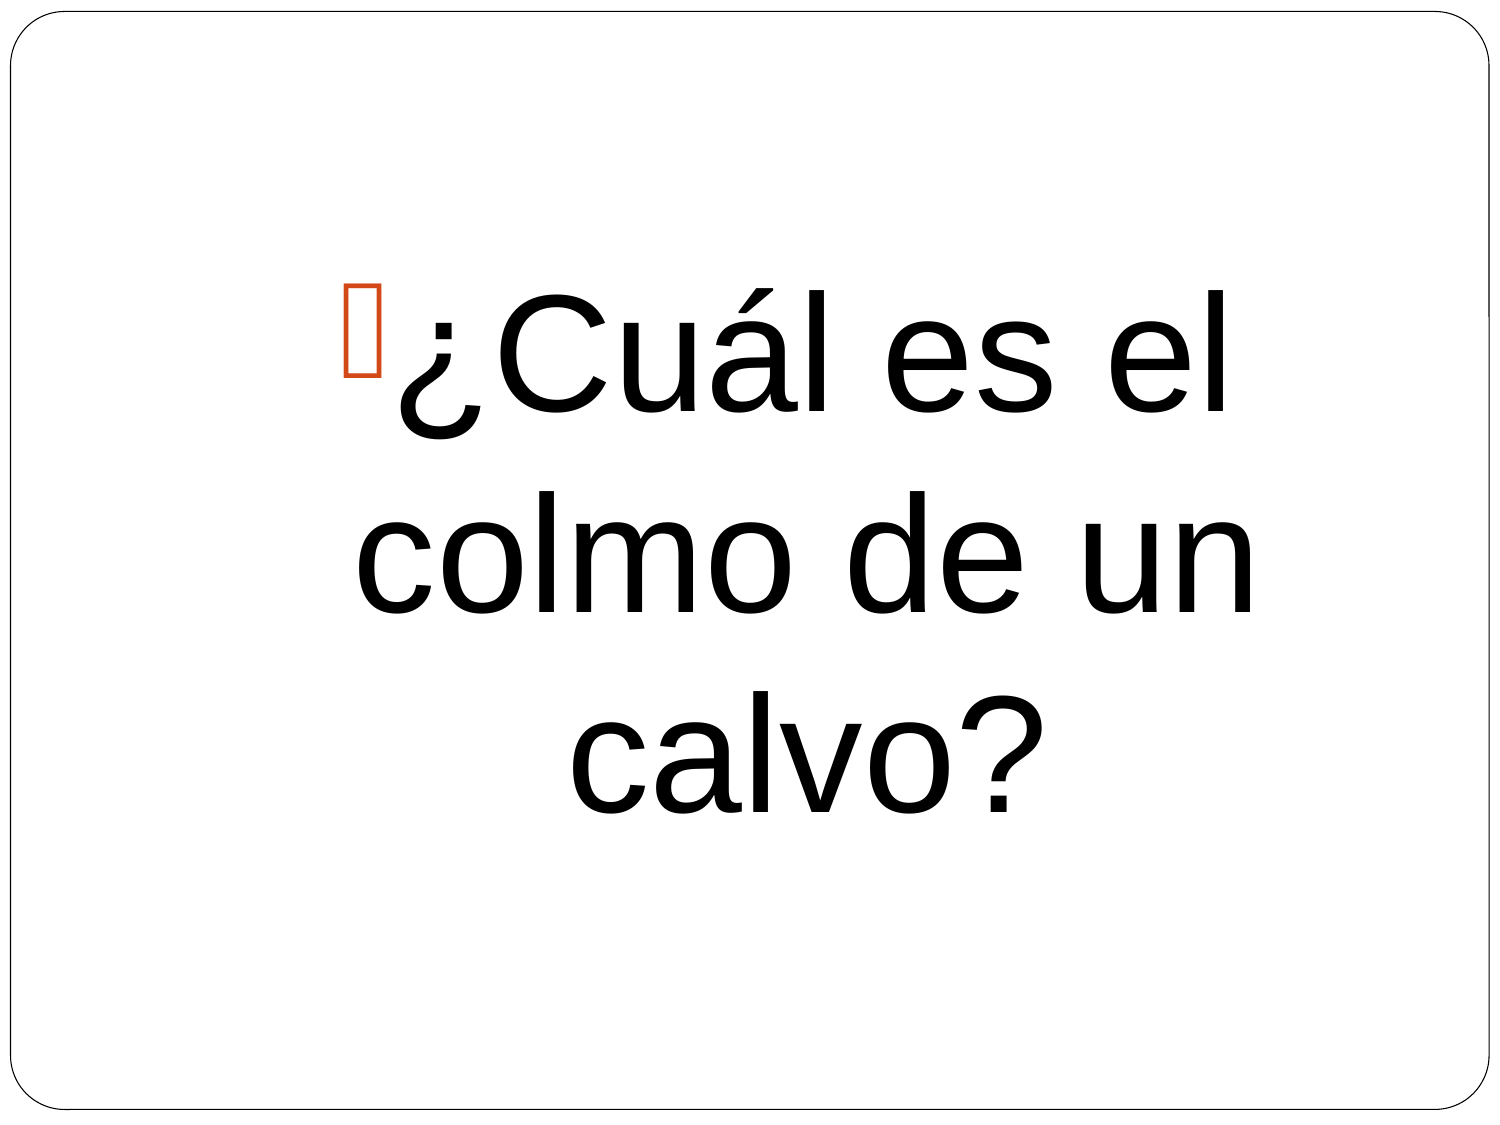

#
¿Cuál es el colmo de un calvo?